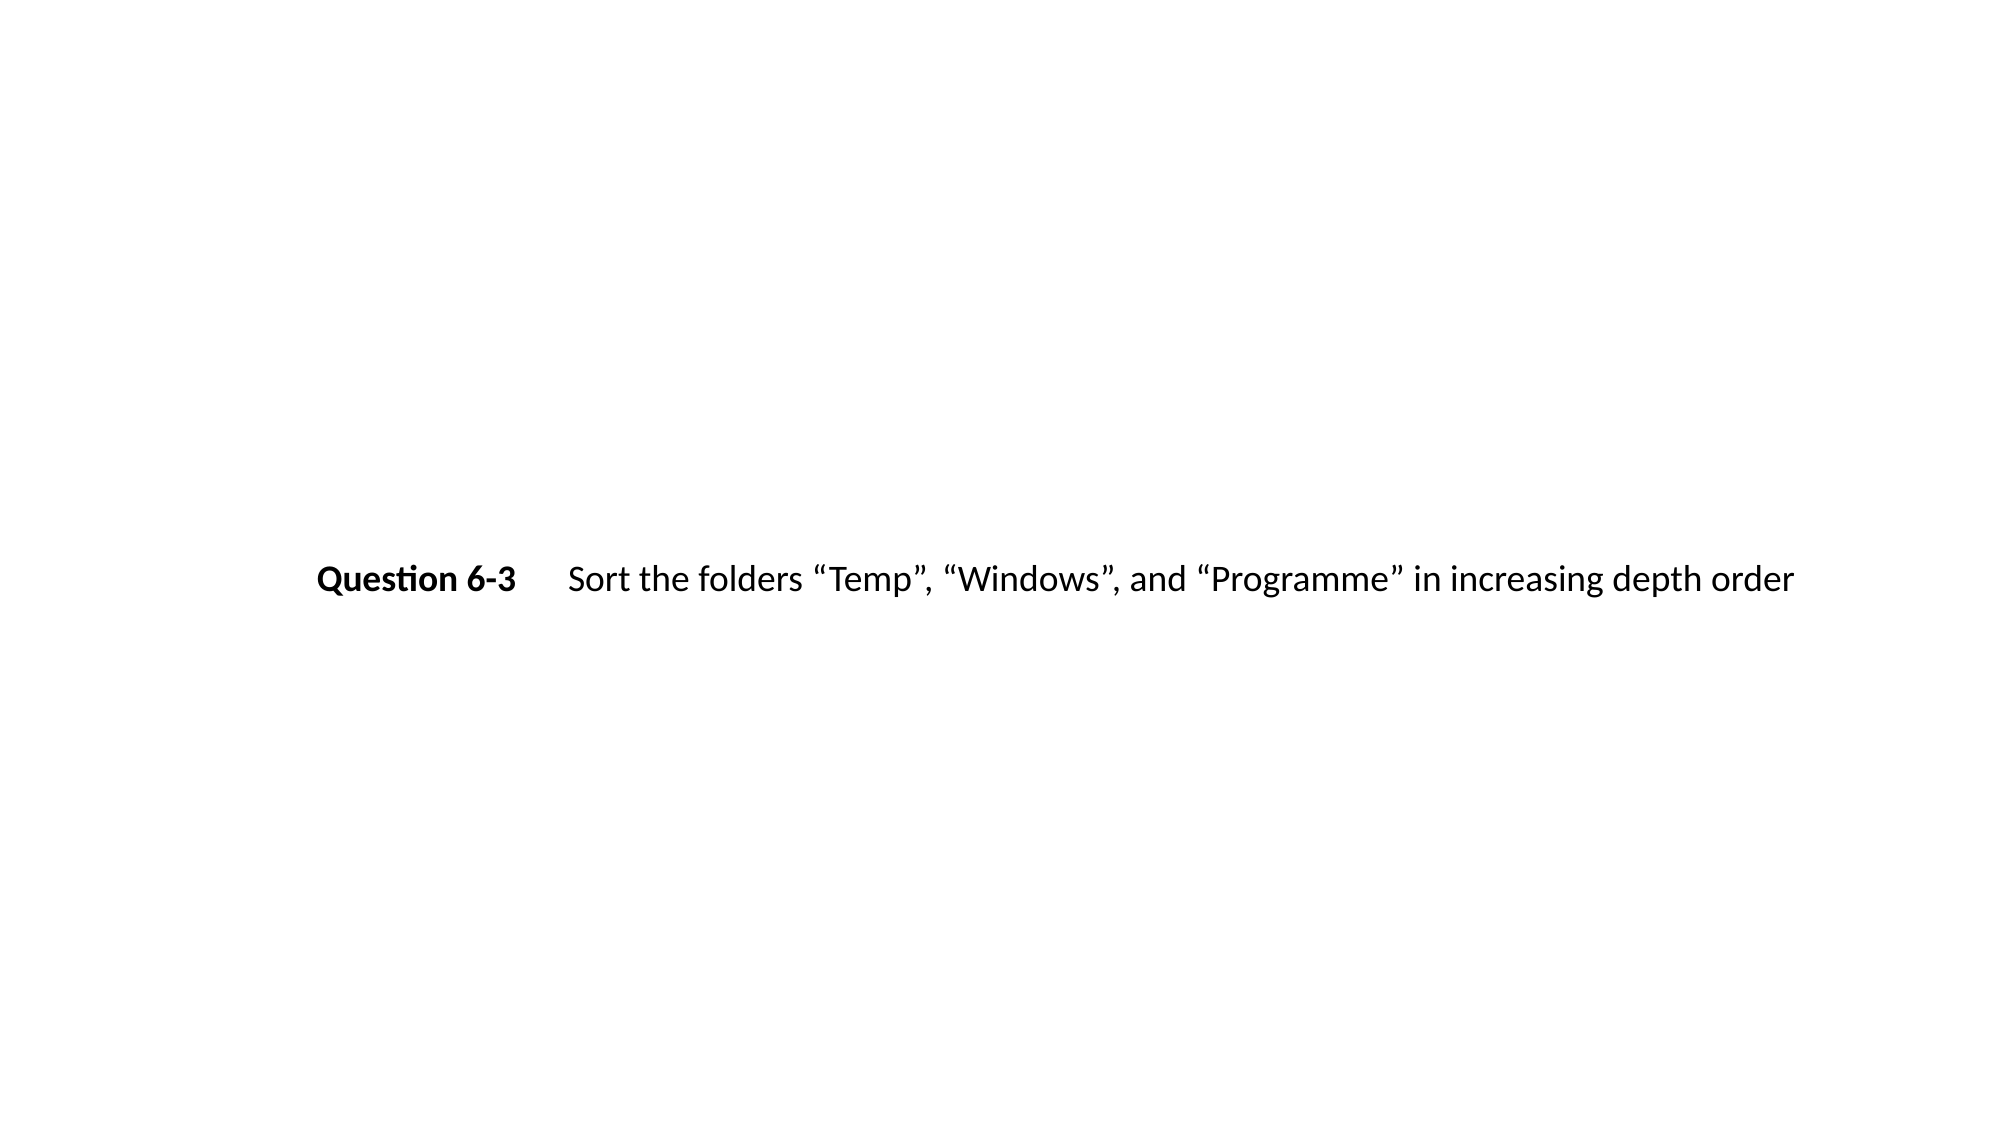

#

Question 6-3
Sort the folders “Temp”, “Windows”, and “Programme” in increasing depth order